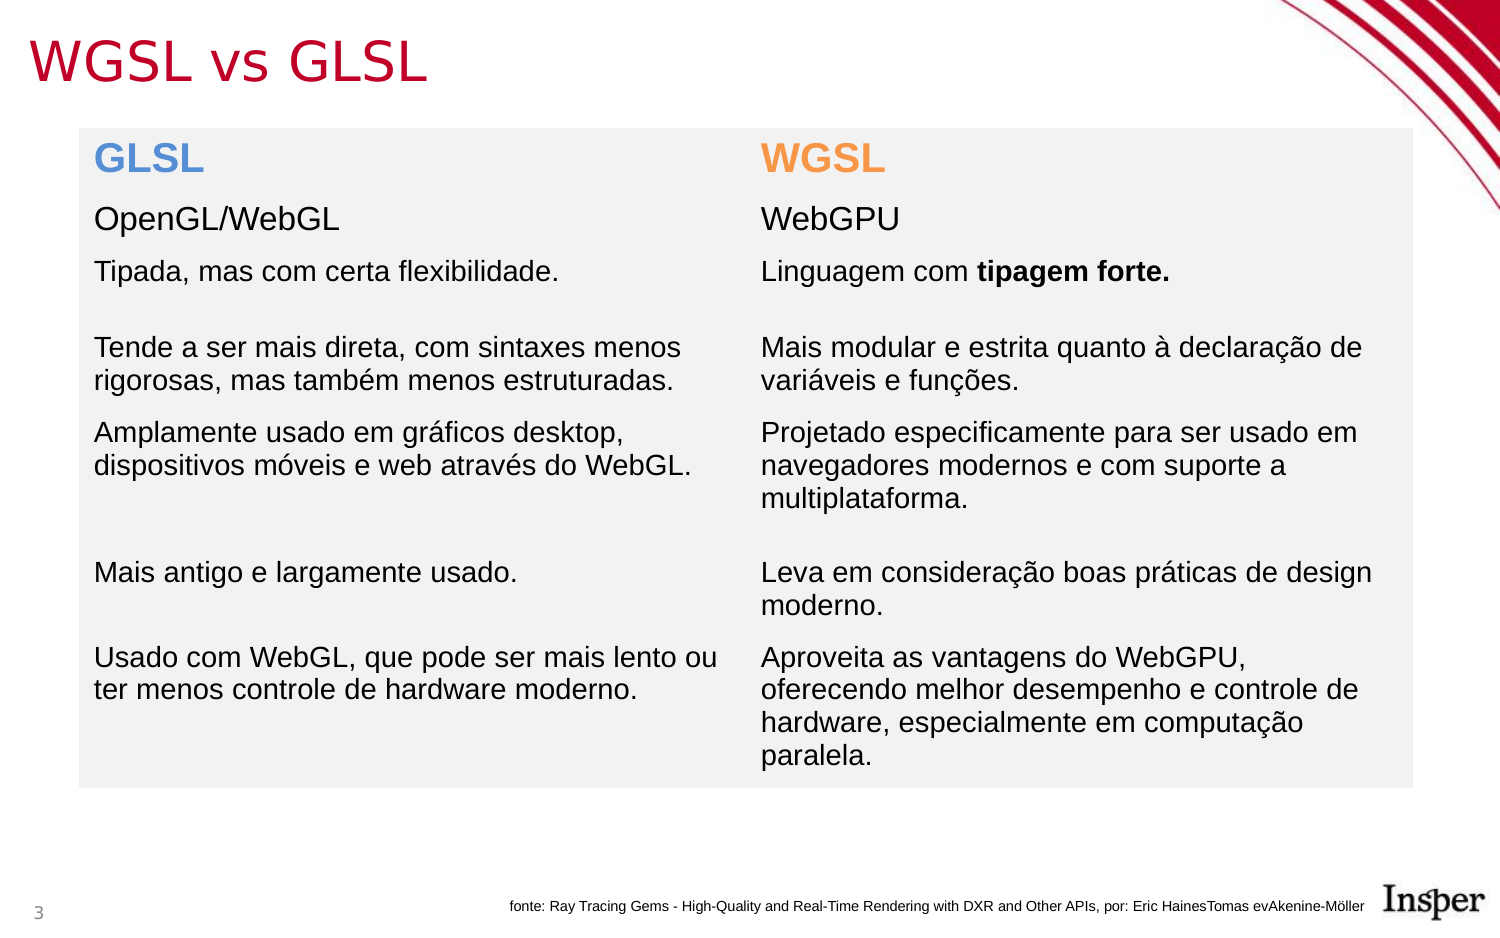

# WGSL vs GLSL
| GLSL | WGSL |
| --- | --- |
| OpenGL/WebGL | WebGPU |
| Tipada, mas com certa flexibilidade. | Linguagem com tipagem forte. |
| Tende a ser mais direta, com sintaxes menos rigorosas, mas também menos estruturadas. | Mais modular e estrita quanto à declaração de variáveis e funções. |
| Amplamente usado em gráficos desktop, dispositivos móveis e web através do WebGL. | Projetado especificamente para ser usado em navegadores modernos e com suporte a multiplataforma. |
| Mais antigo e largamente usado. | Leva em consideração boas práticas de design moderno. |
| Usado com WebGL, que pode ser mais lento ou ter menos controle de hardware moderno. | Aproveita as vantagens do WebGPU, oferecendo melhor desempenho e controle de hardware, especialmente em computação paralela. |
3
fonte: Ray Tracing Gems - High-Quality and Real-Time Rendering with DXR and Other APIs, por: Eric HainesTomas evAkenine-Möller